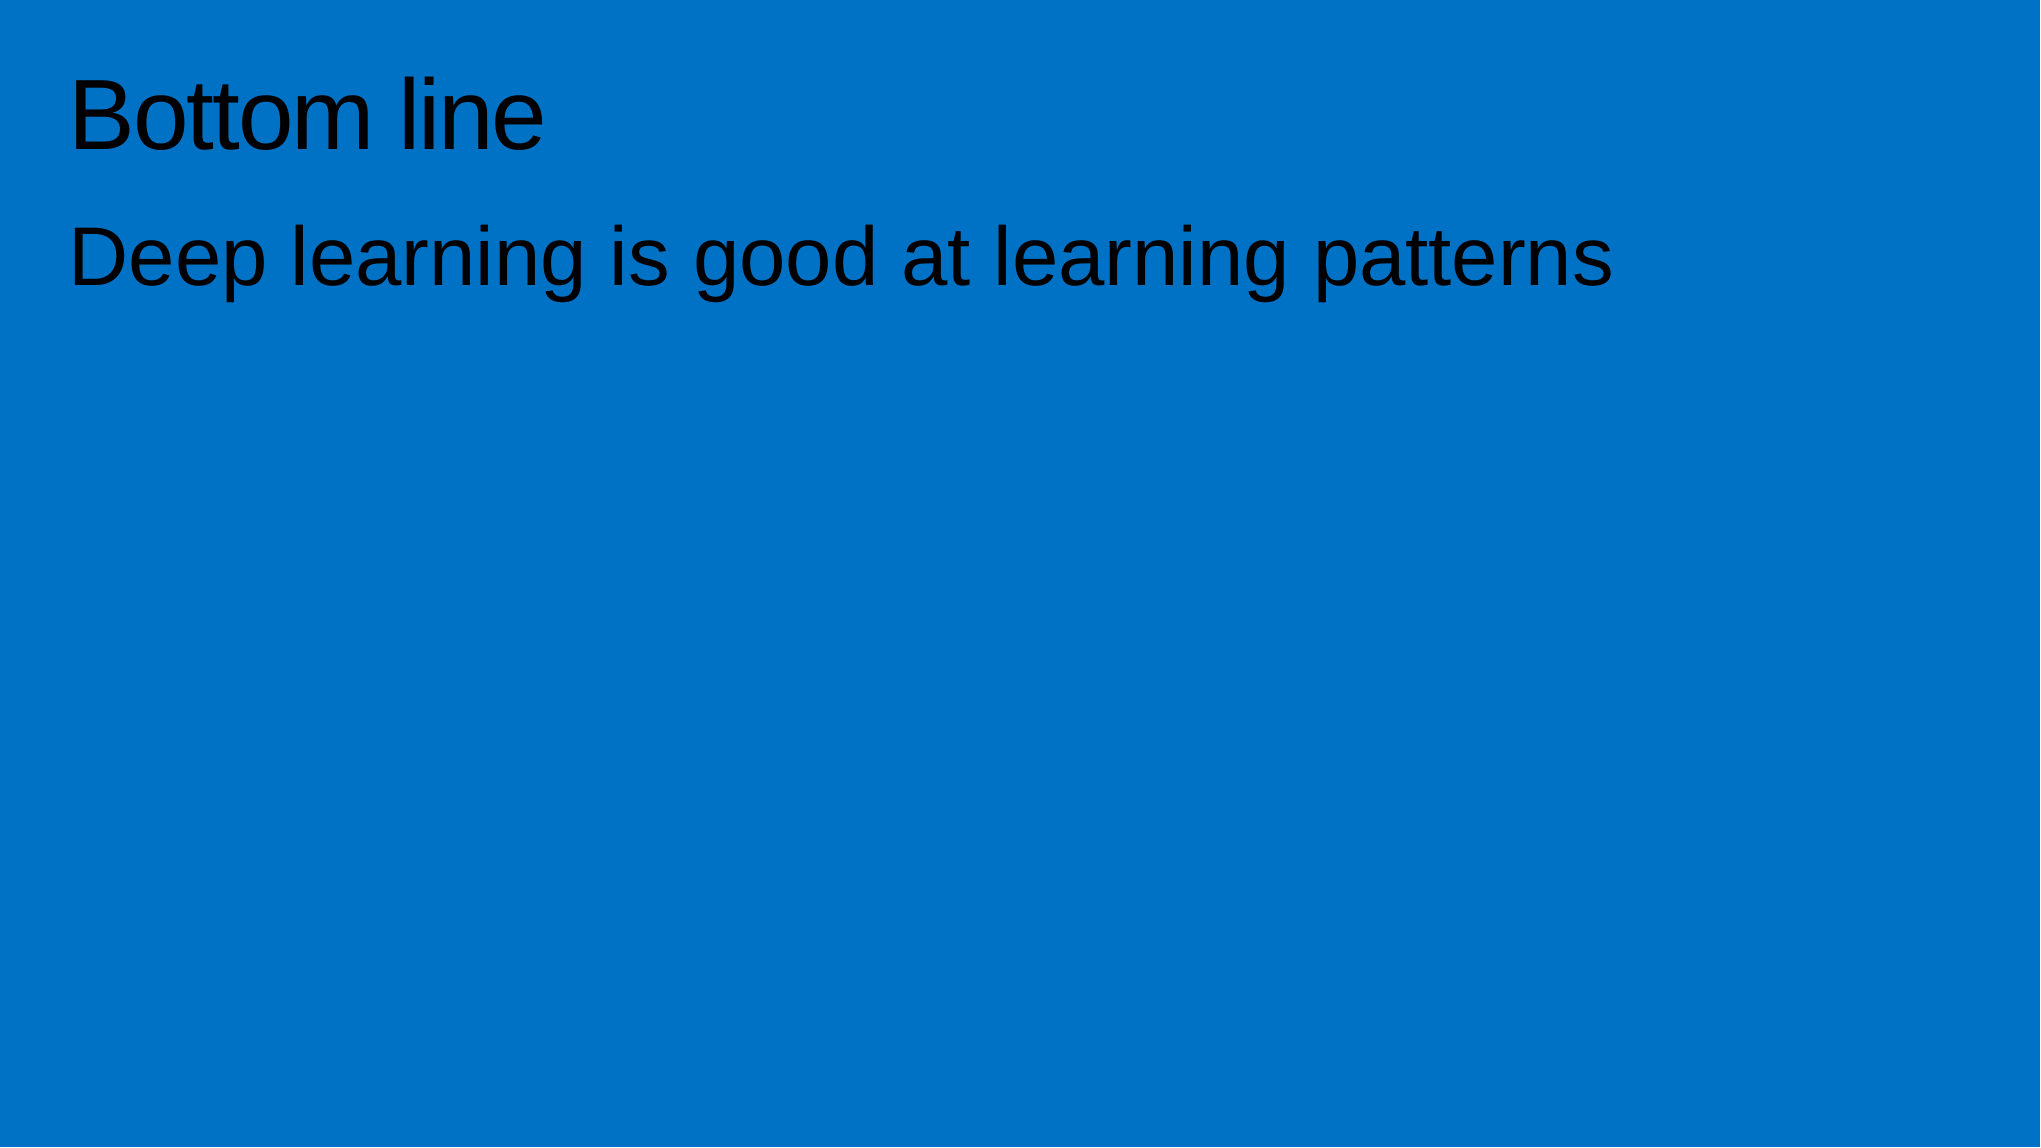

# Bottom line
Deep learning is good at learning patterns